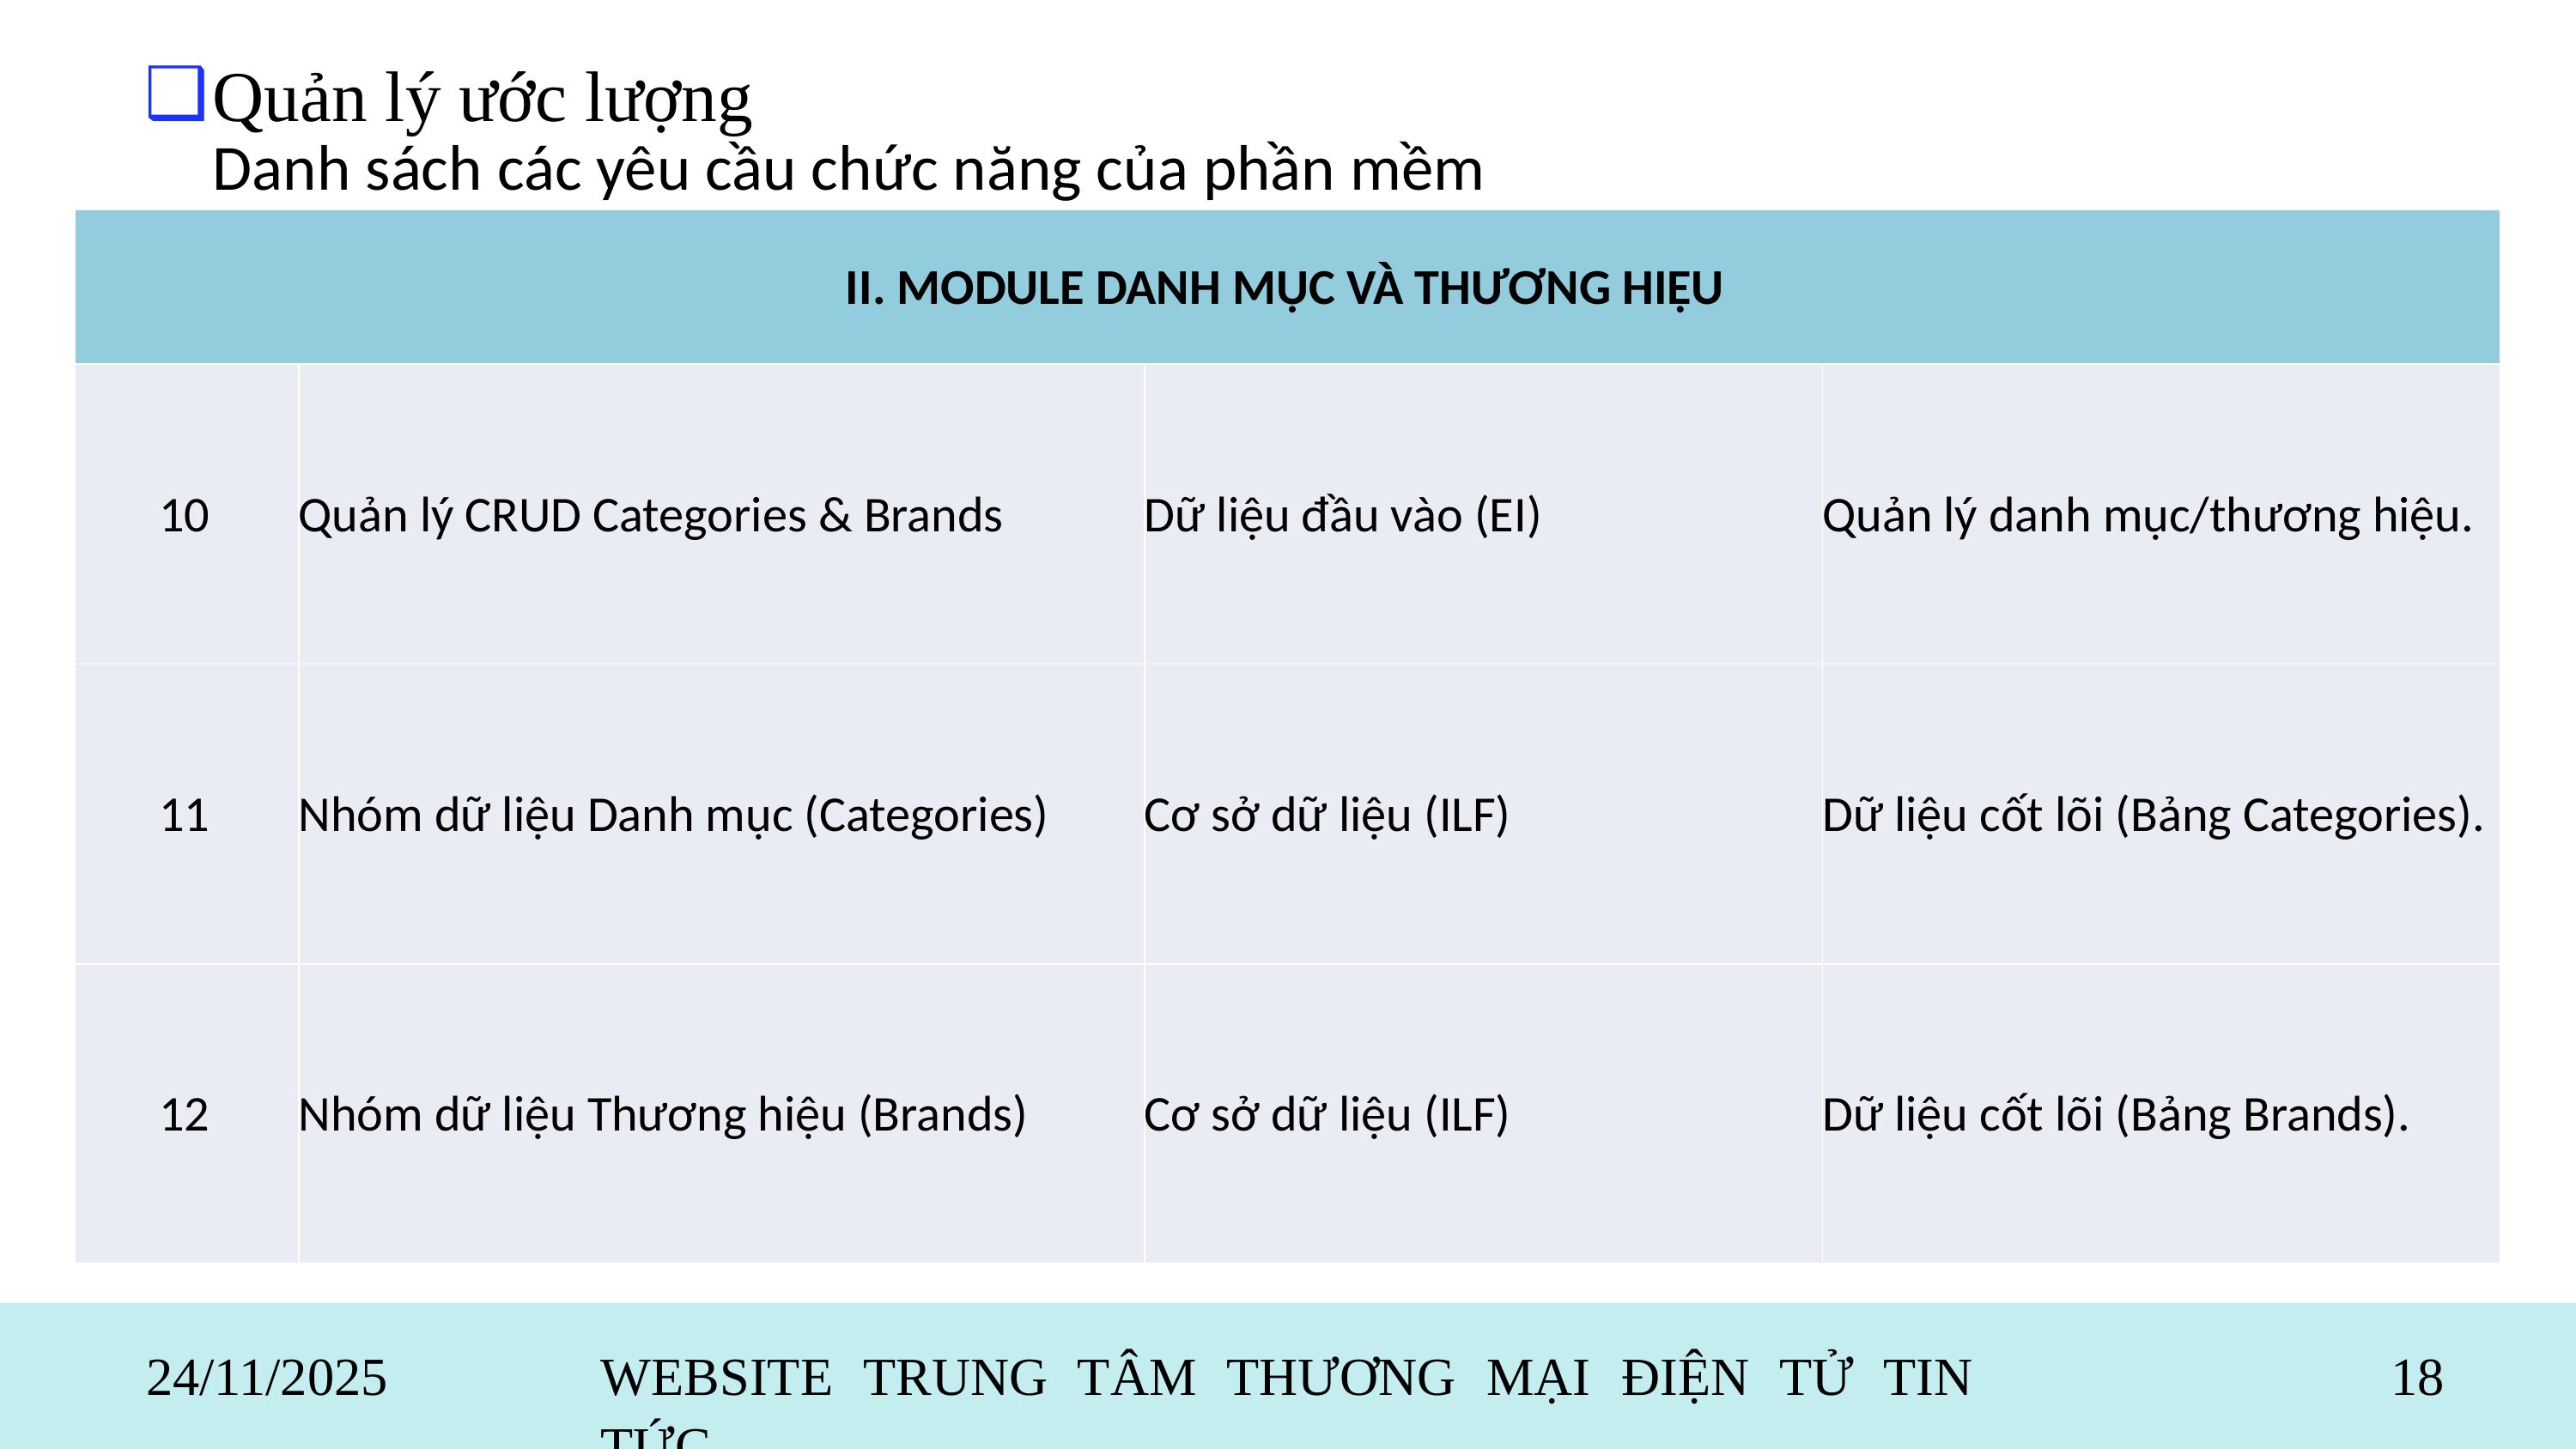

❑
Quản lý ước lượng
Danh sách các yêu cầu chức năng của phần mềm
| II. MODULE DANH MỤC VÀ THƯƠNG HIỆU |  |  |  |
| --- | --- | --- | --- |
| 10 | Quản lý CRUD Categories & Brands | Dữ liệu đầu vào (EI) | Quản lý danh mục/thương hiệu. |
| 11 | Nhóm dữ liệu Danh mục (Categories) | Cơ sở dữ liệu (ILF) | Dữ liệu cốt lõi (Bảng Categories). |
| 12 | Nhóm dữ liệu Thương hiệu (Brands) | Cơ sở dữ liệu (ILF) | Dữ liệu cốt lõi (Bảng Brands). |

24/11/2025
WEBSITE TRUNG TÂM THƯƠNG MẠI ĐIỆN TỬ TIN TỨC
18